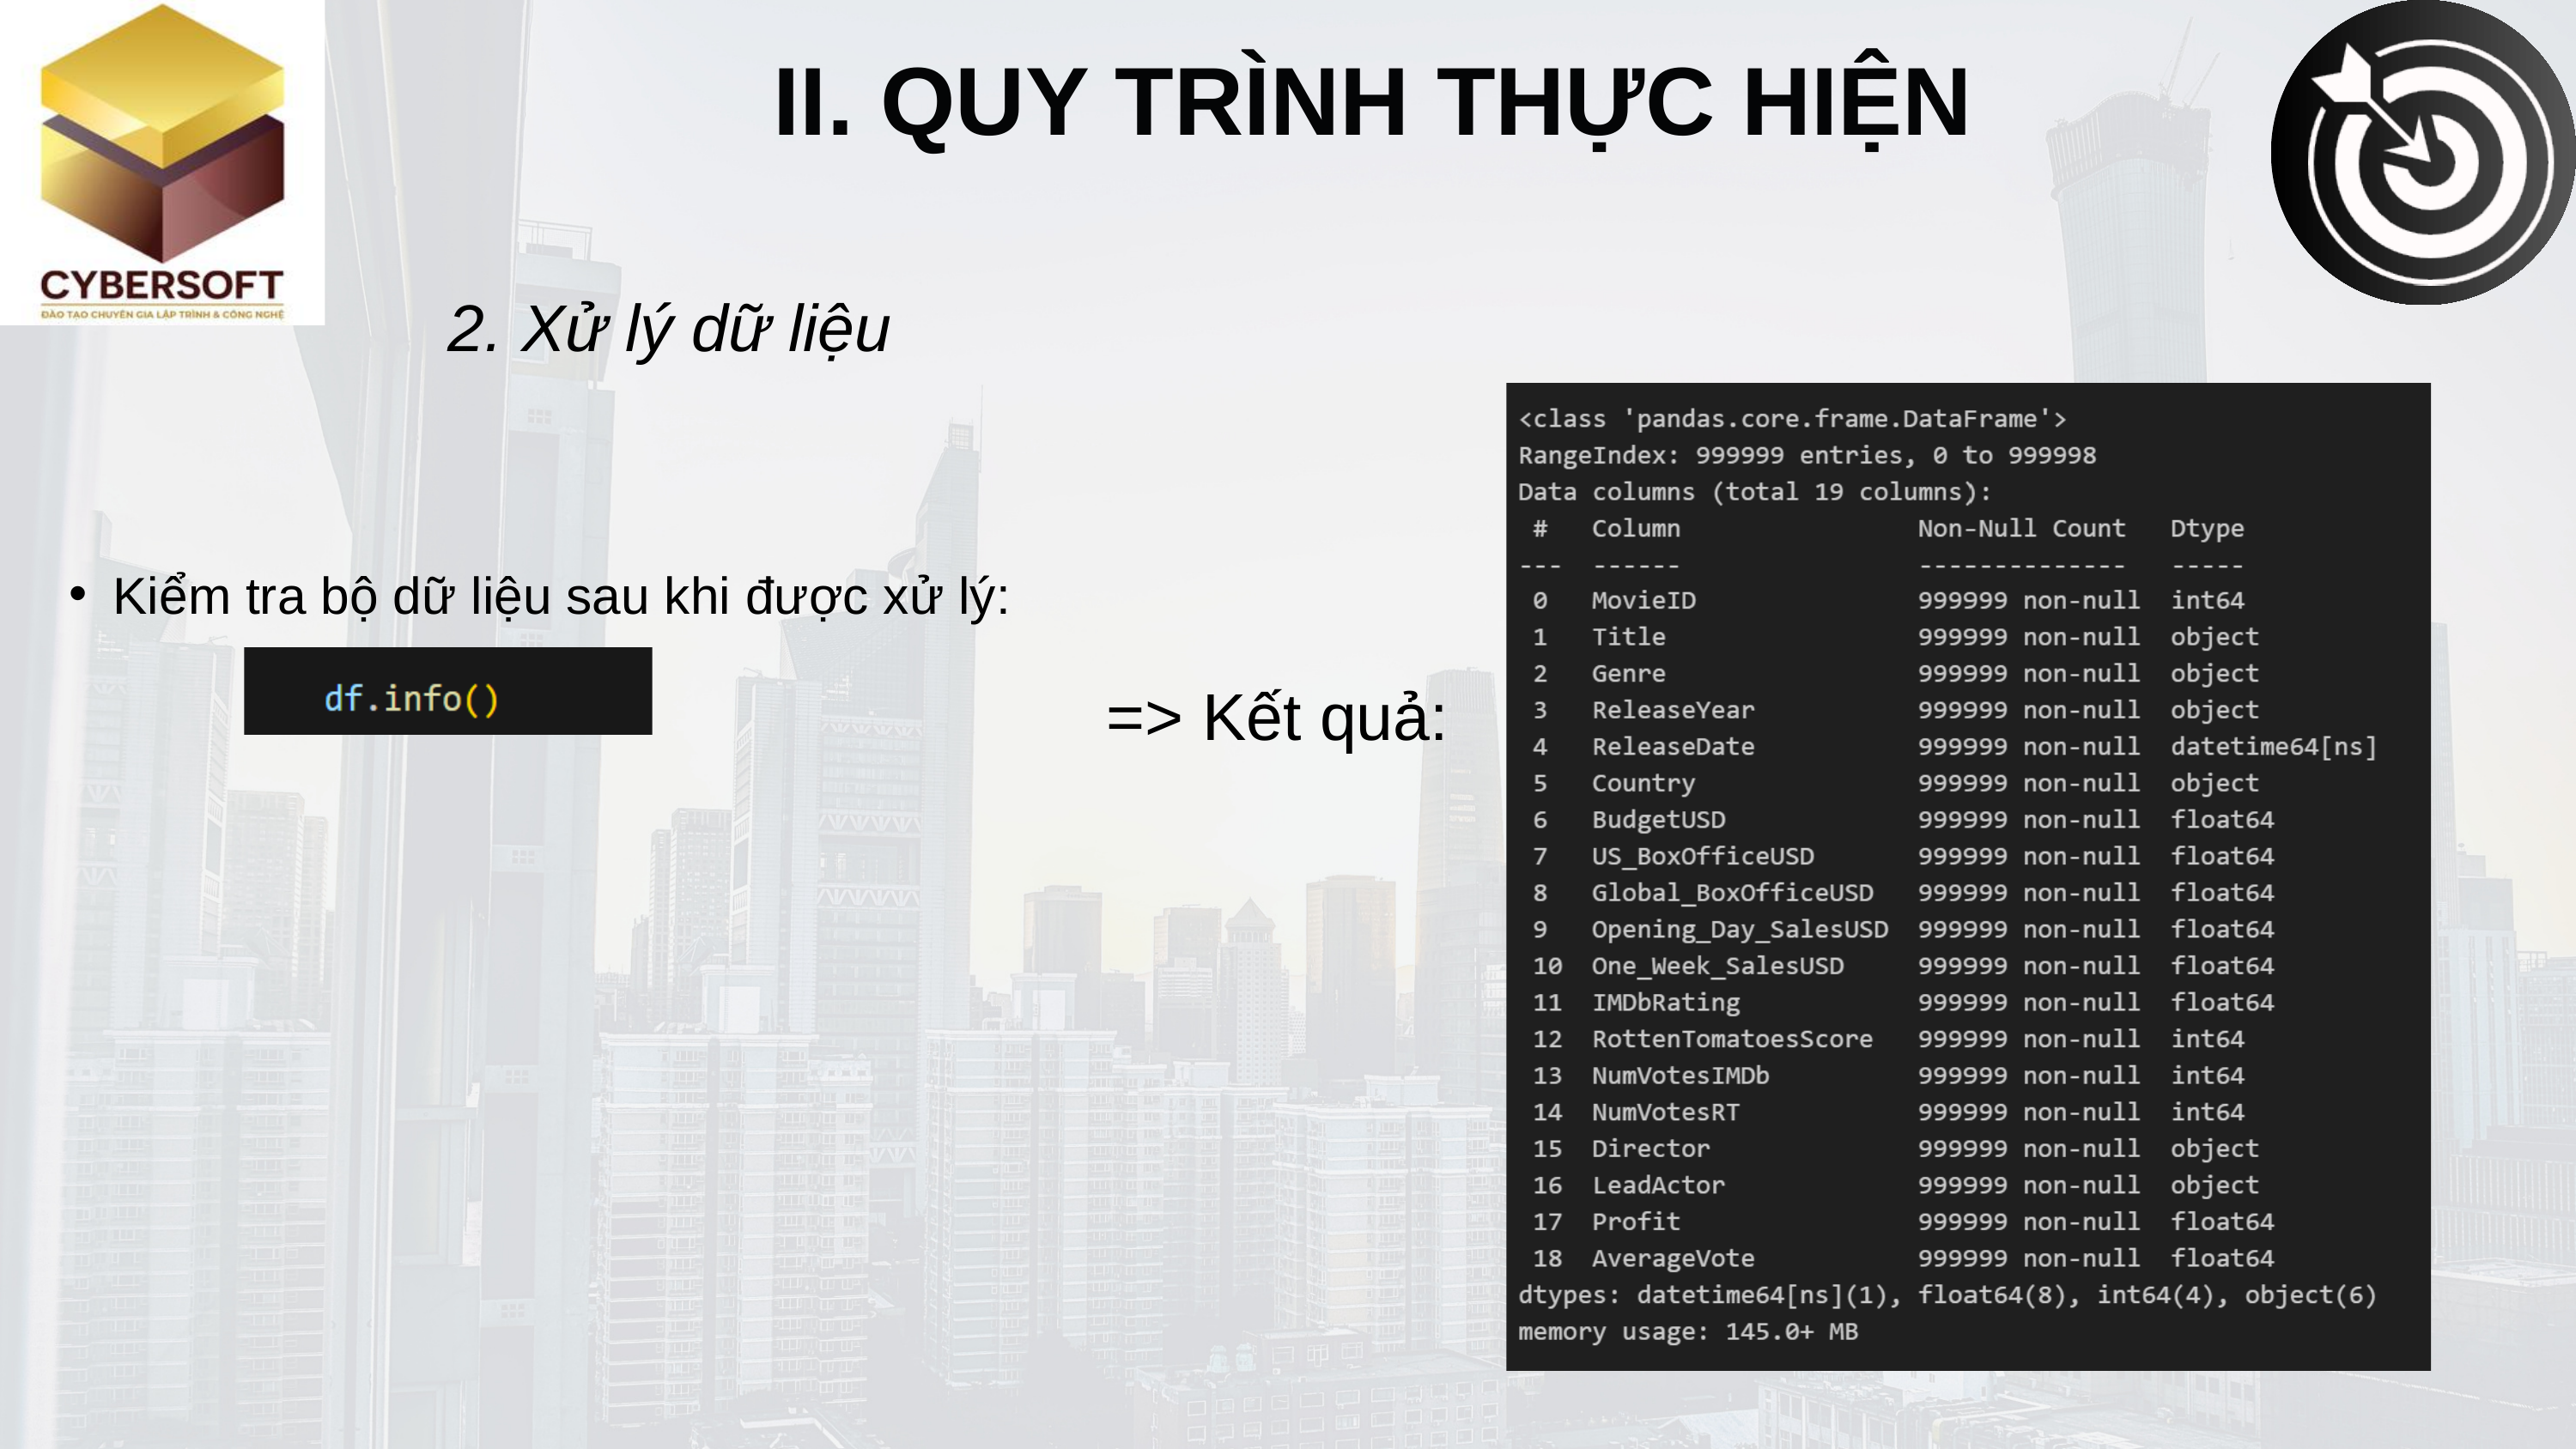

II. QUY TRÌNH THỰC HIỆN

2. Xử lý dữ liệu

Kiểm tra bộ dữ liệu sau khi được xử lý:

=> Kết quả: